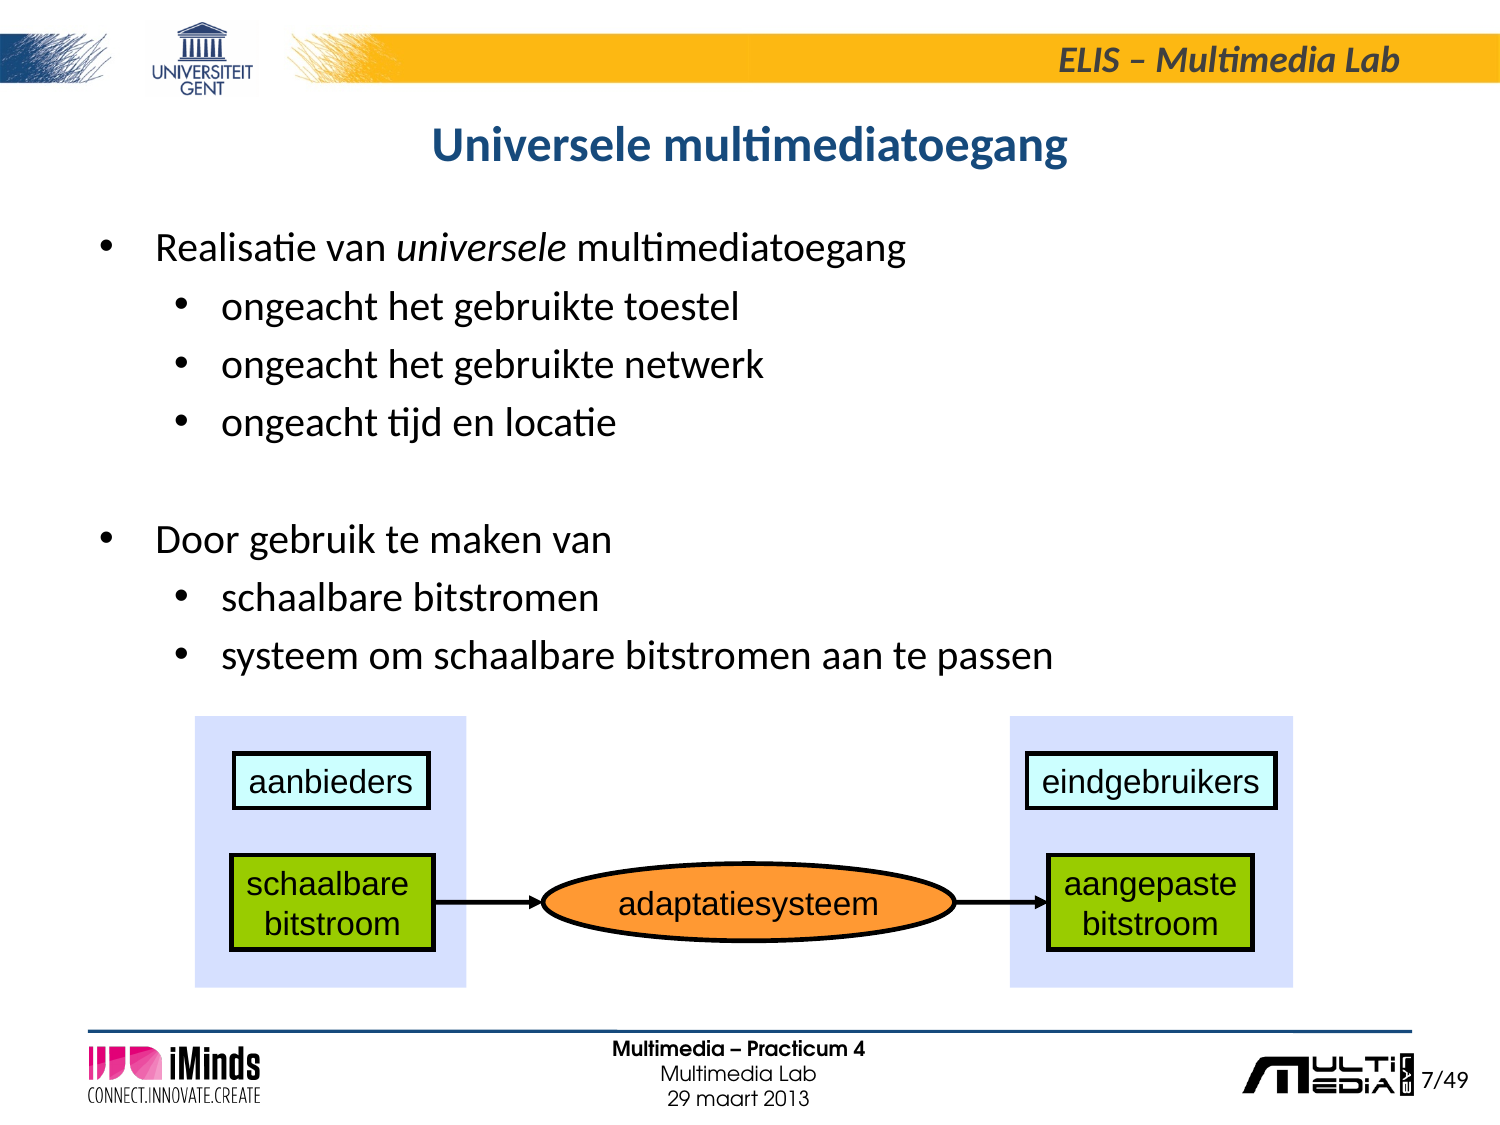

# Universele multimediatoegang
Realisatie van universele multimediatoegang
ongeacht het gebruikte toestel
ongeacht het gebruikte netwerk
ongeacht tijd en locatie

Door gebruik te maken van
schaalbare bitstromen
systeem om schaalbare bitstromen aan te passen

aanbieders
eindgebruikers
schaalbare
bitstroom
aangepaste
bitstroom
adaptatiesysteem